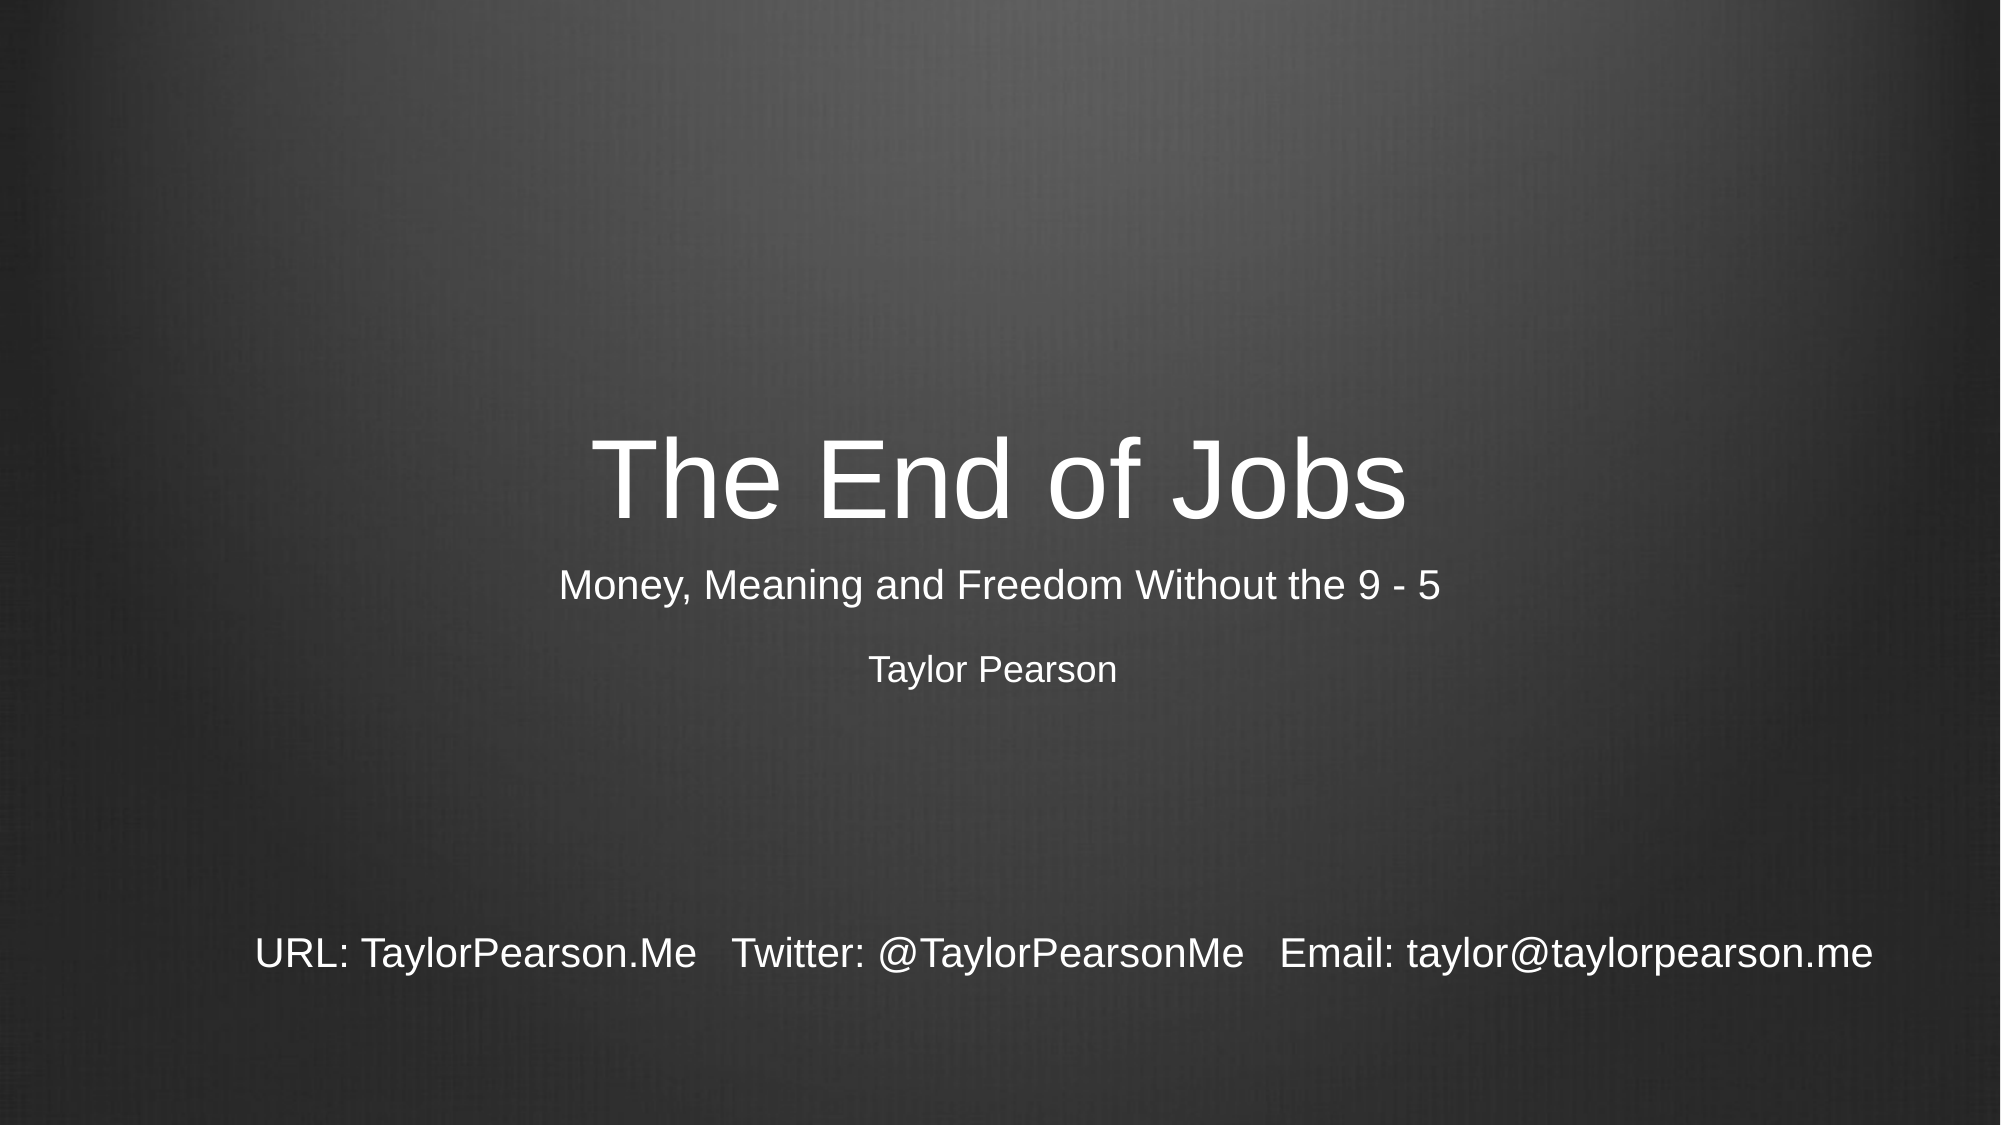

# The End of Jobs
Money, Meaning and Freedom Without the 9 - 5
Taylor Pearson
URL: TaylorPearson.Me   Twitter: @TaylorPearsonMe   Email: taylor@taylorpearson.me